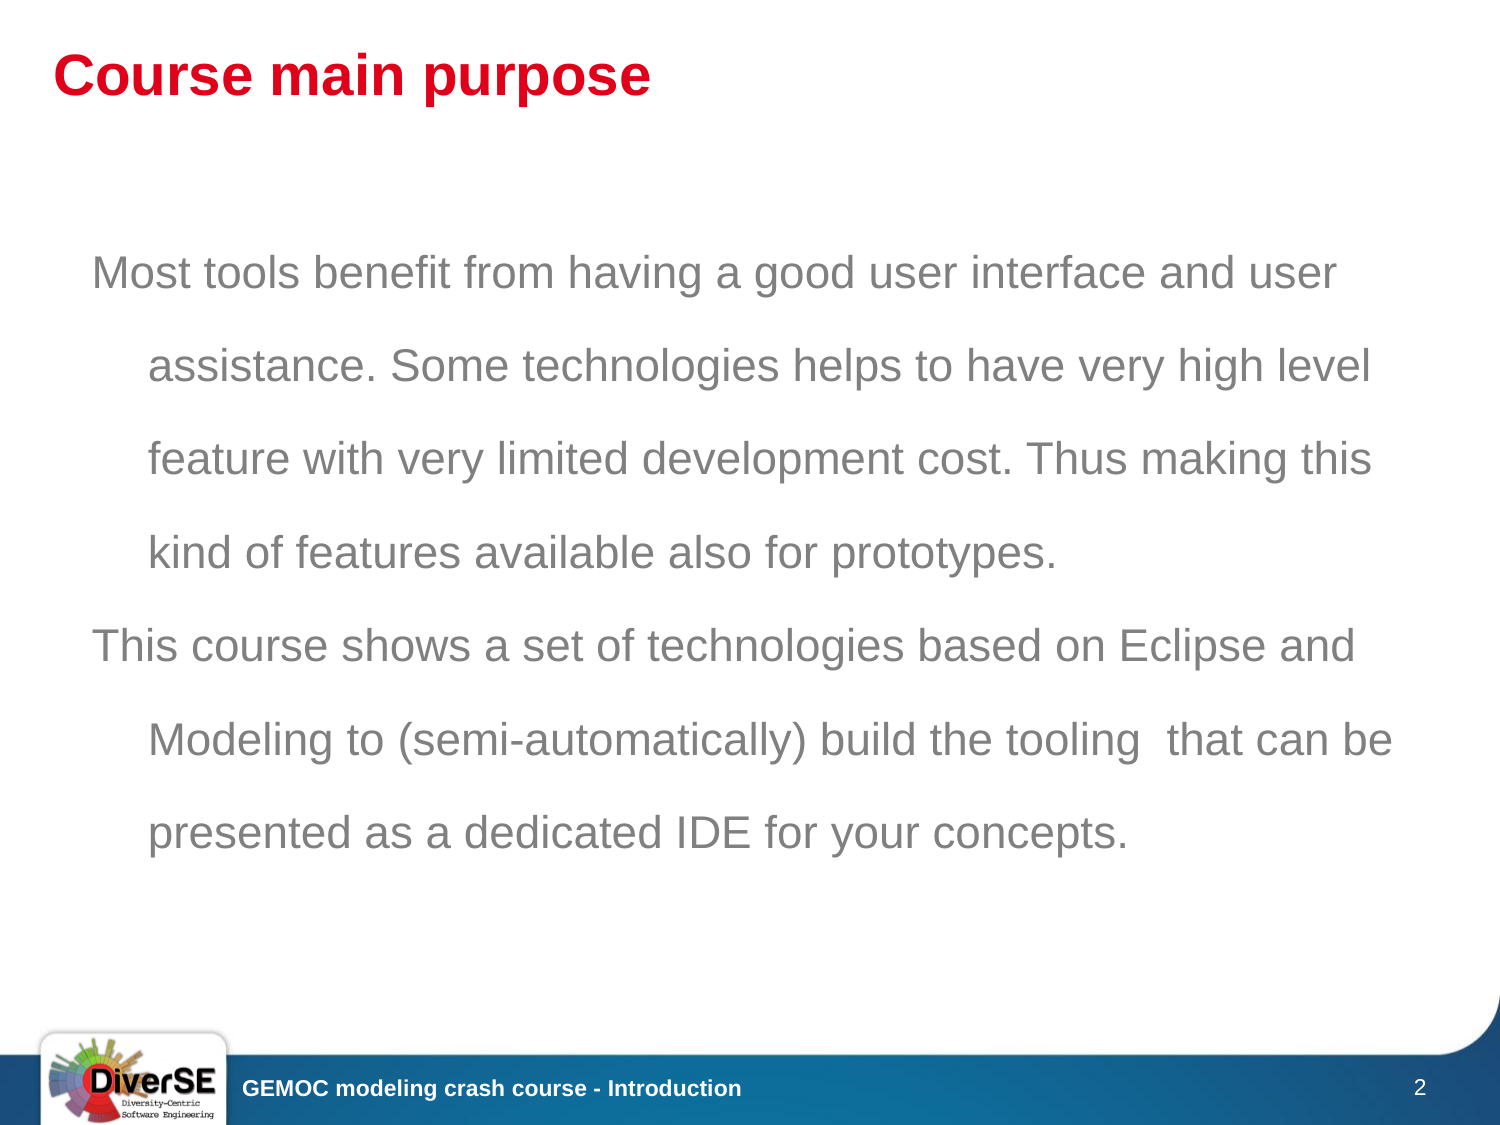

# Course main purpose
Most tools benefit from having a good user interface and user assistance. Some technologies helps to have very high level feature with very limited development cost. Thus making this kind of features available also for prototypes.
This course shows a set of technologies based on Eclipse and Modeling to (semi-automatically) build the tooling  that can be presented as a dedicated IDE for your concepts.
2
GEMOC modeling crash course - Introduction